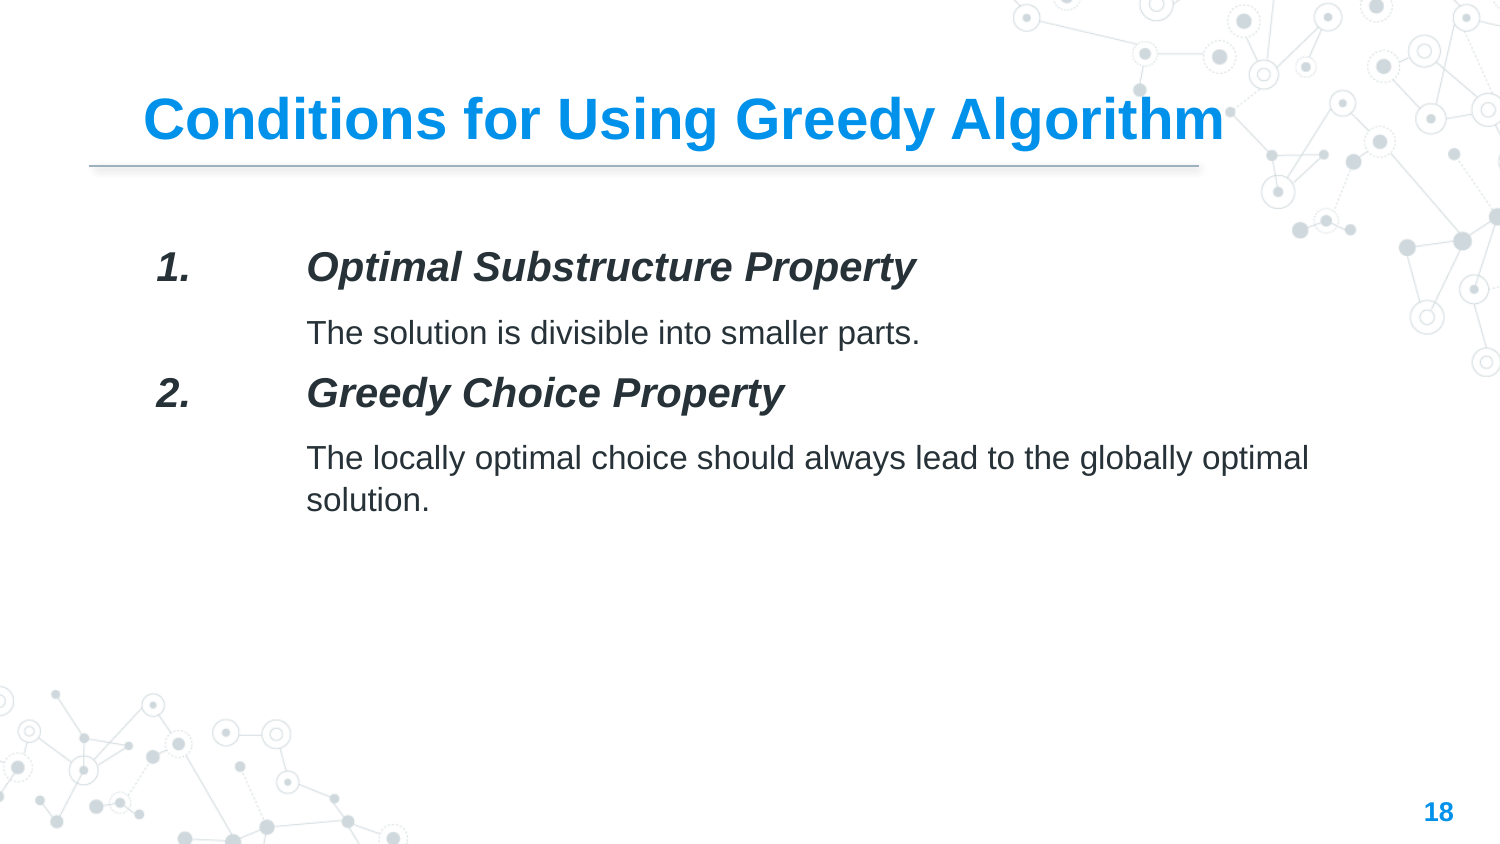

# Conditions for Using Greedy Algorithm
1.	Optimal Substructure Property
	The solution is divisible into smaller parts.
2.	Greedy Choice Property
	The locally optimal choice should always lead to the globally optimal 	solution.
18